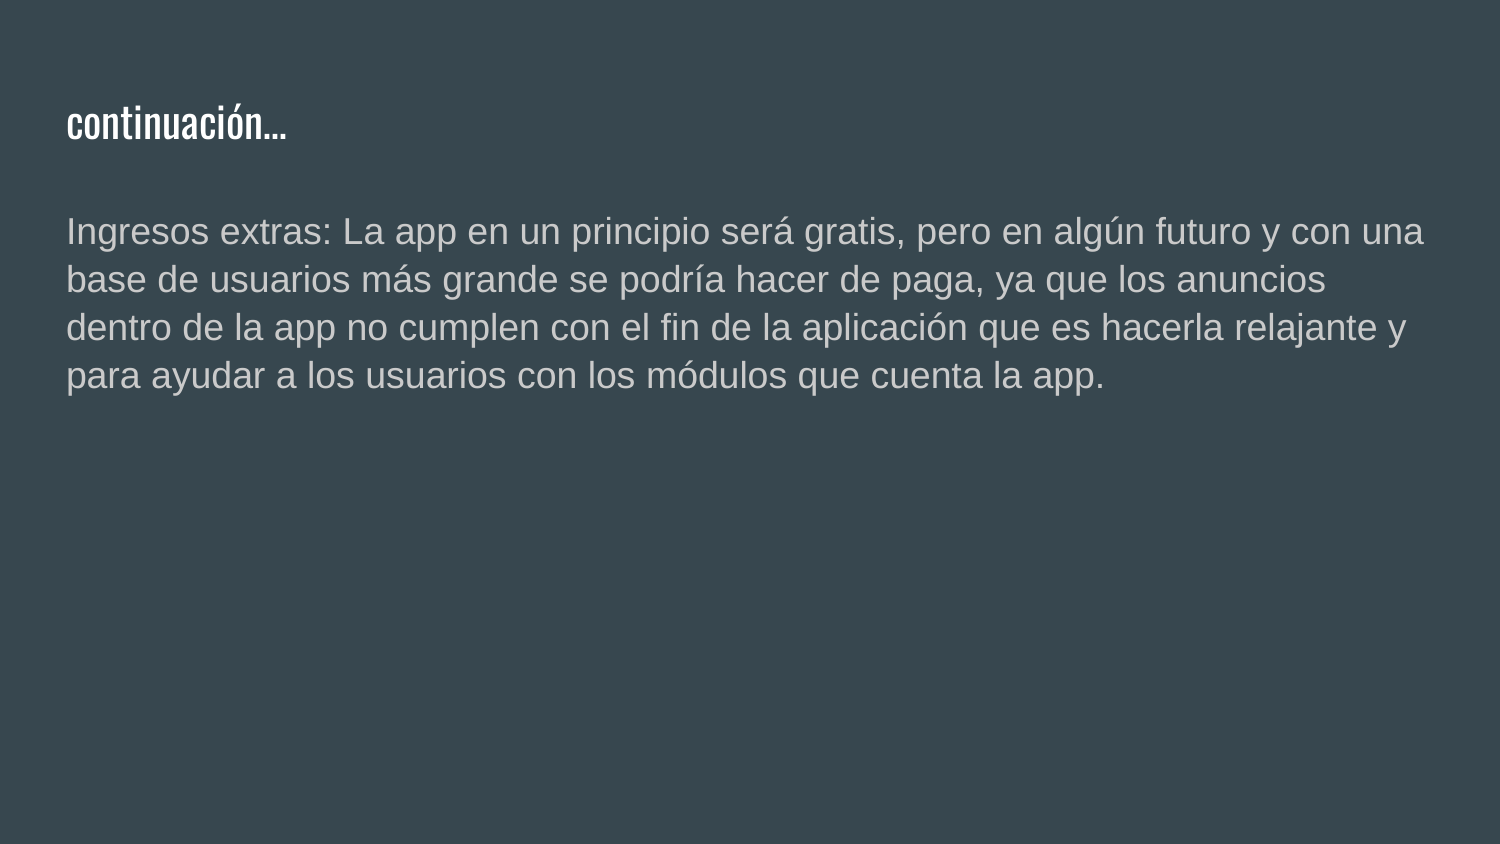

# continuación…
Ingresos extras: La app en un principio será gratis, pero en algún futuro y con una base de usuarios más grande se podría hacer de paga, ya que los anuncios dentro de la app no cumplen con el fin de la aplicación que es hacerla relajante y para ayudar a los usuarios con los módulos que cuenta la app.